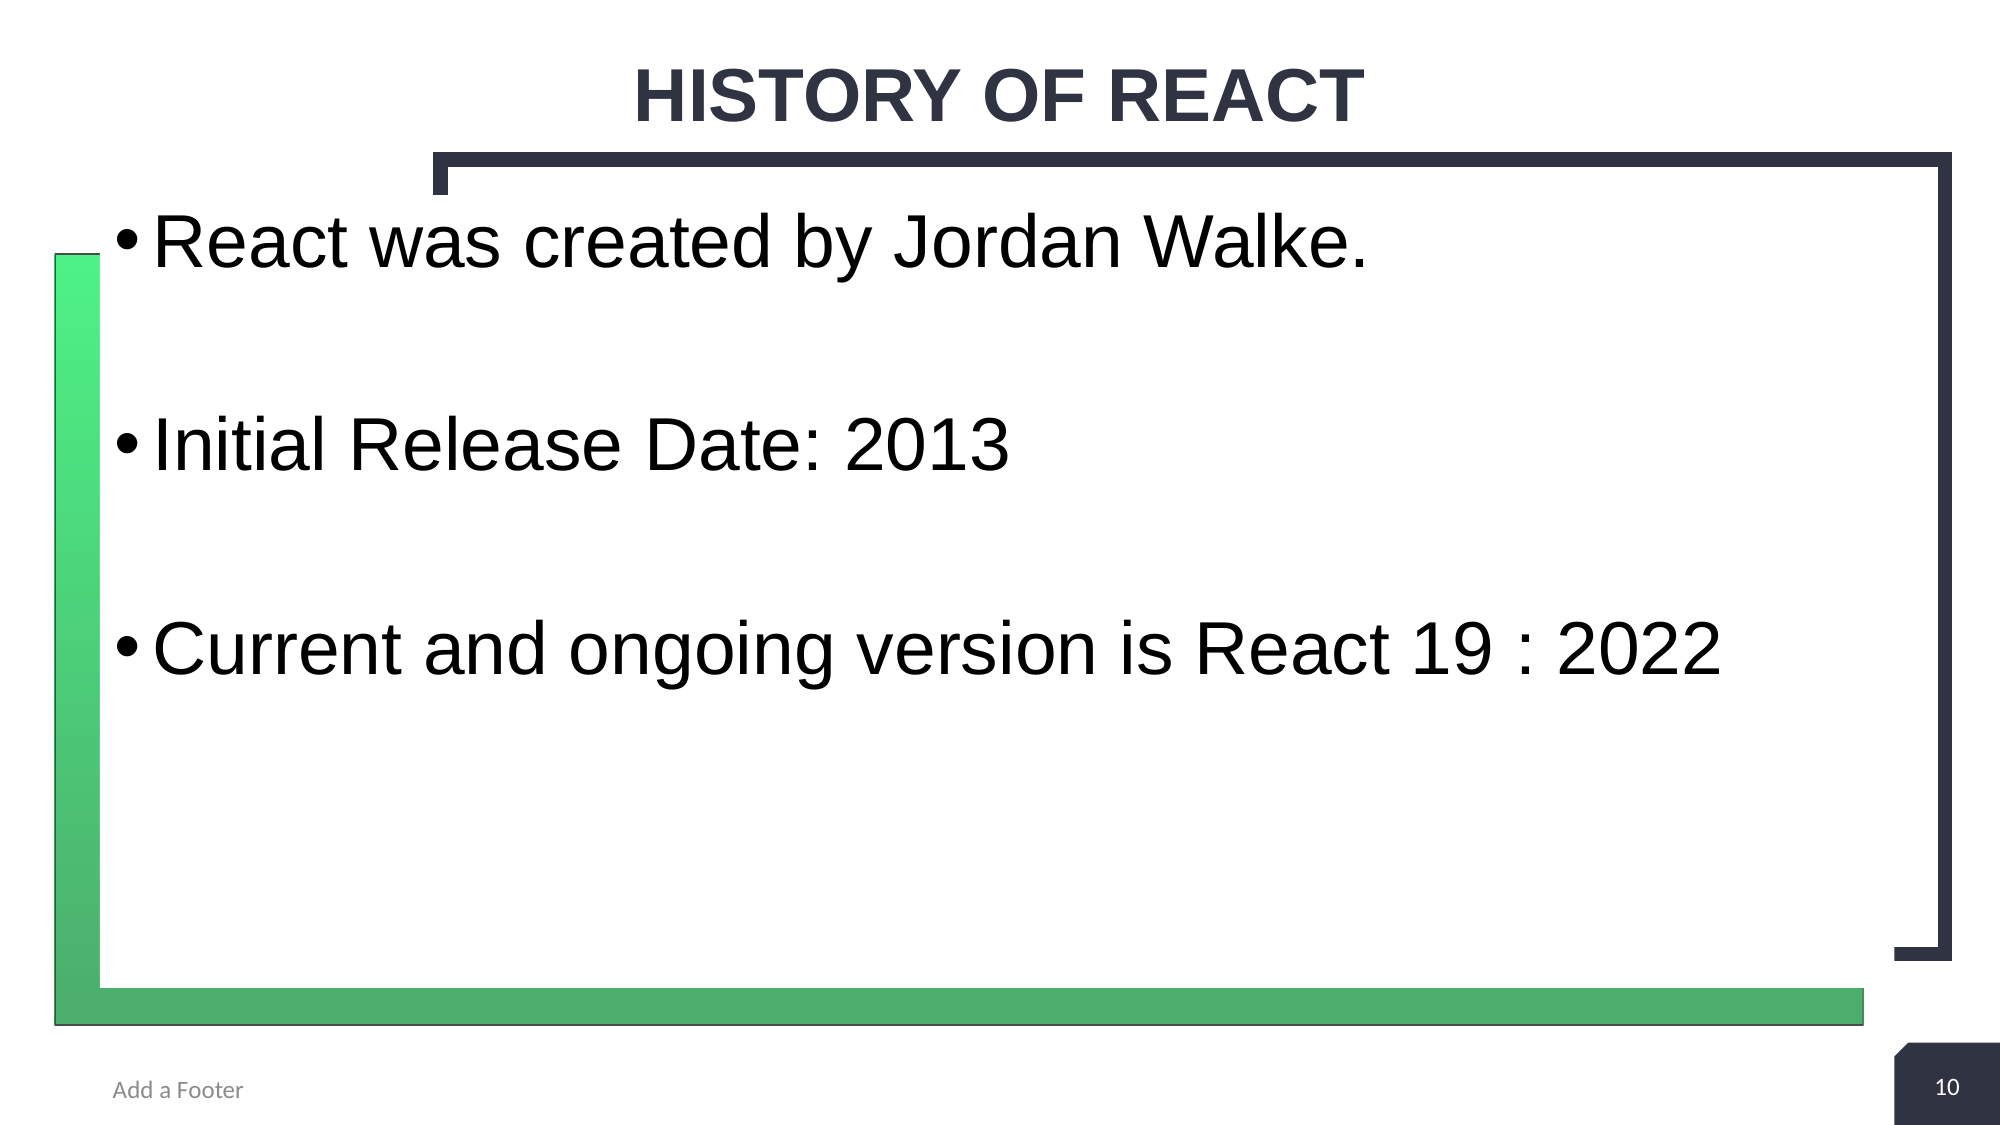

# HISTORY OF REACT
React was created by Jordan Walke.

Initial Release Date: 2013

Current and ongoing version is React 19 : 2022
10
Add a Footer